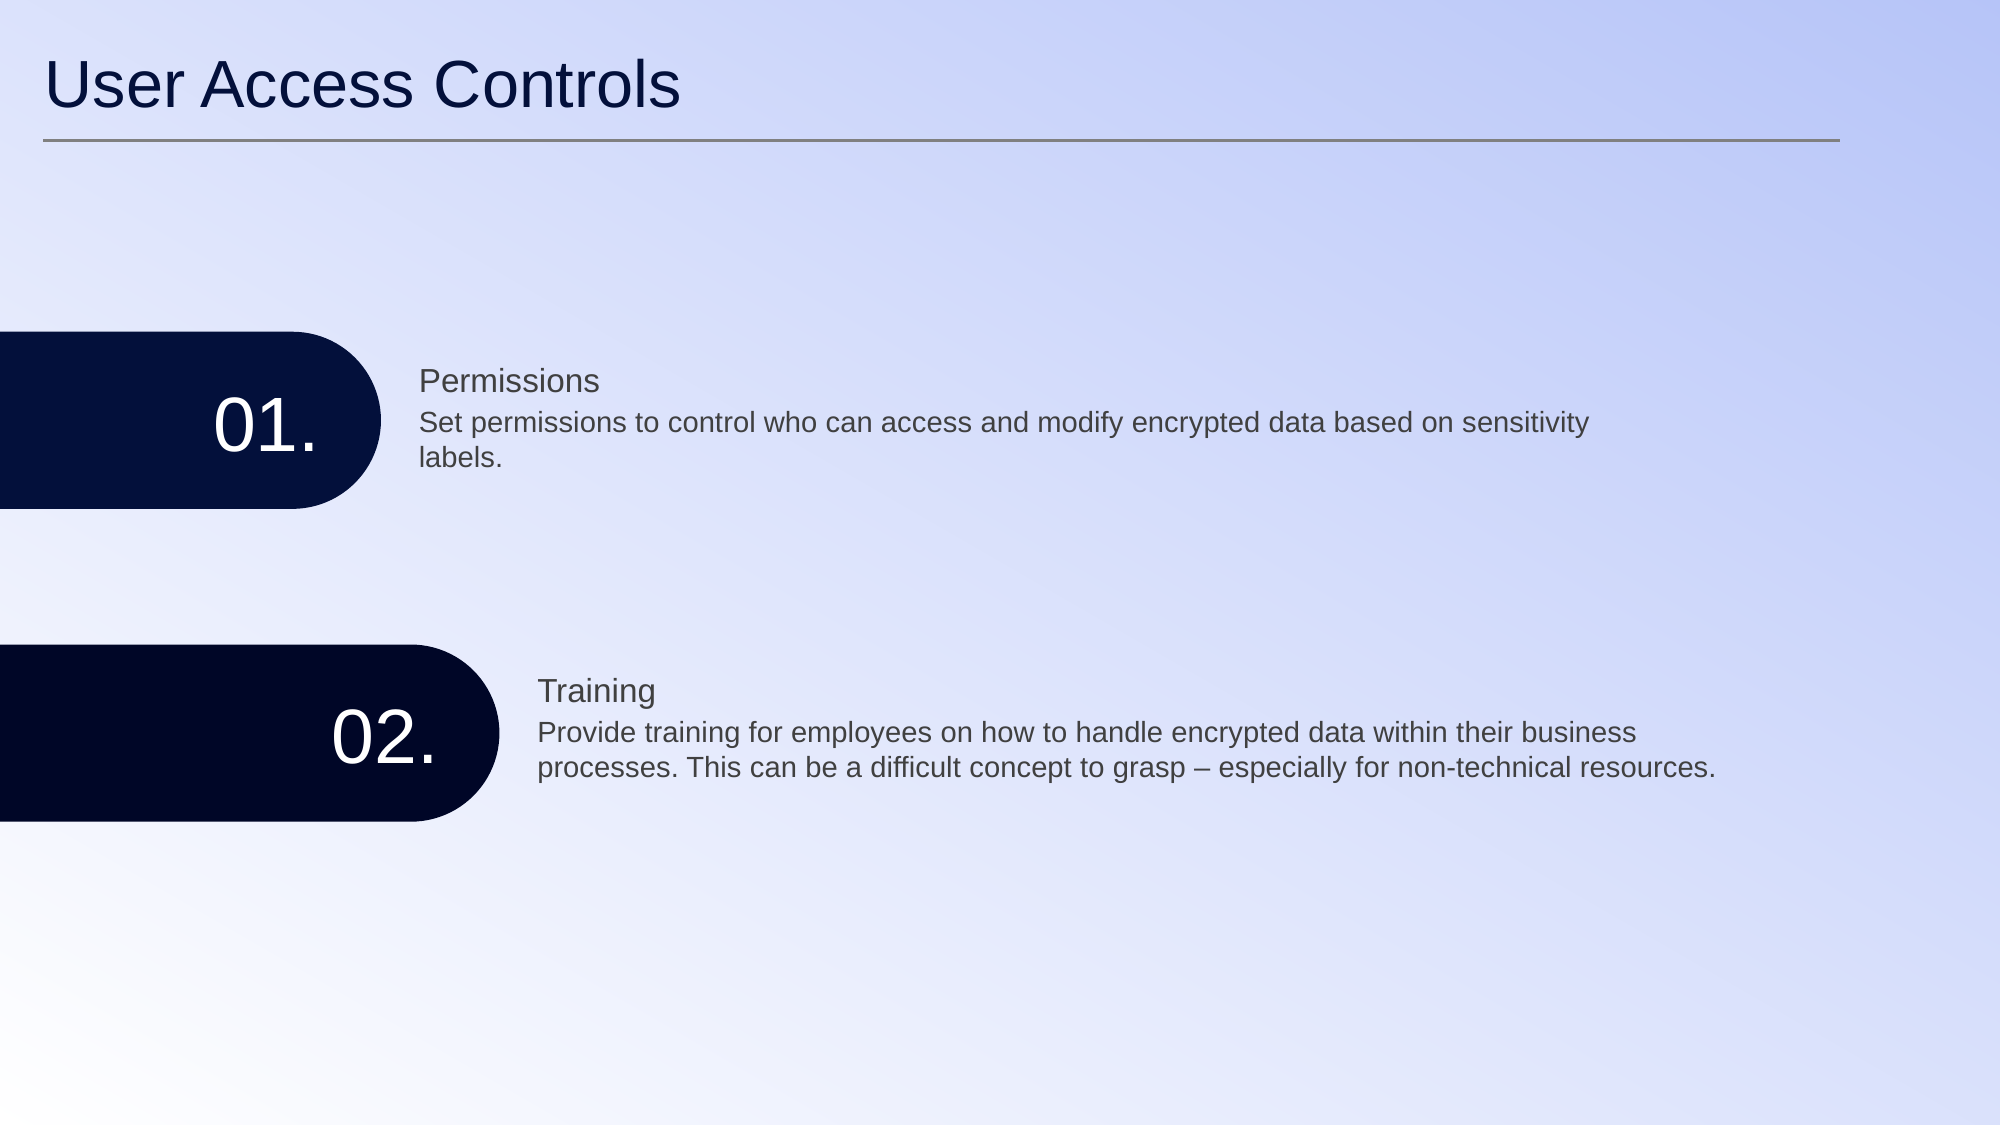

User Access Controls

Permissions
01.
Set permissions to control who can access and modify encrypted data based on sensitivity labels.

Training
02.
Provide training for employees on how to handle encrypted data within their business processes. This can be a difficult concept to grasp – especially for non-technical resources.